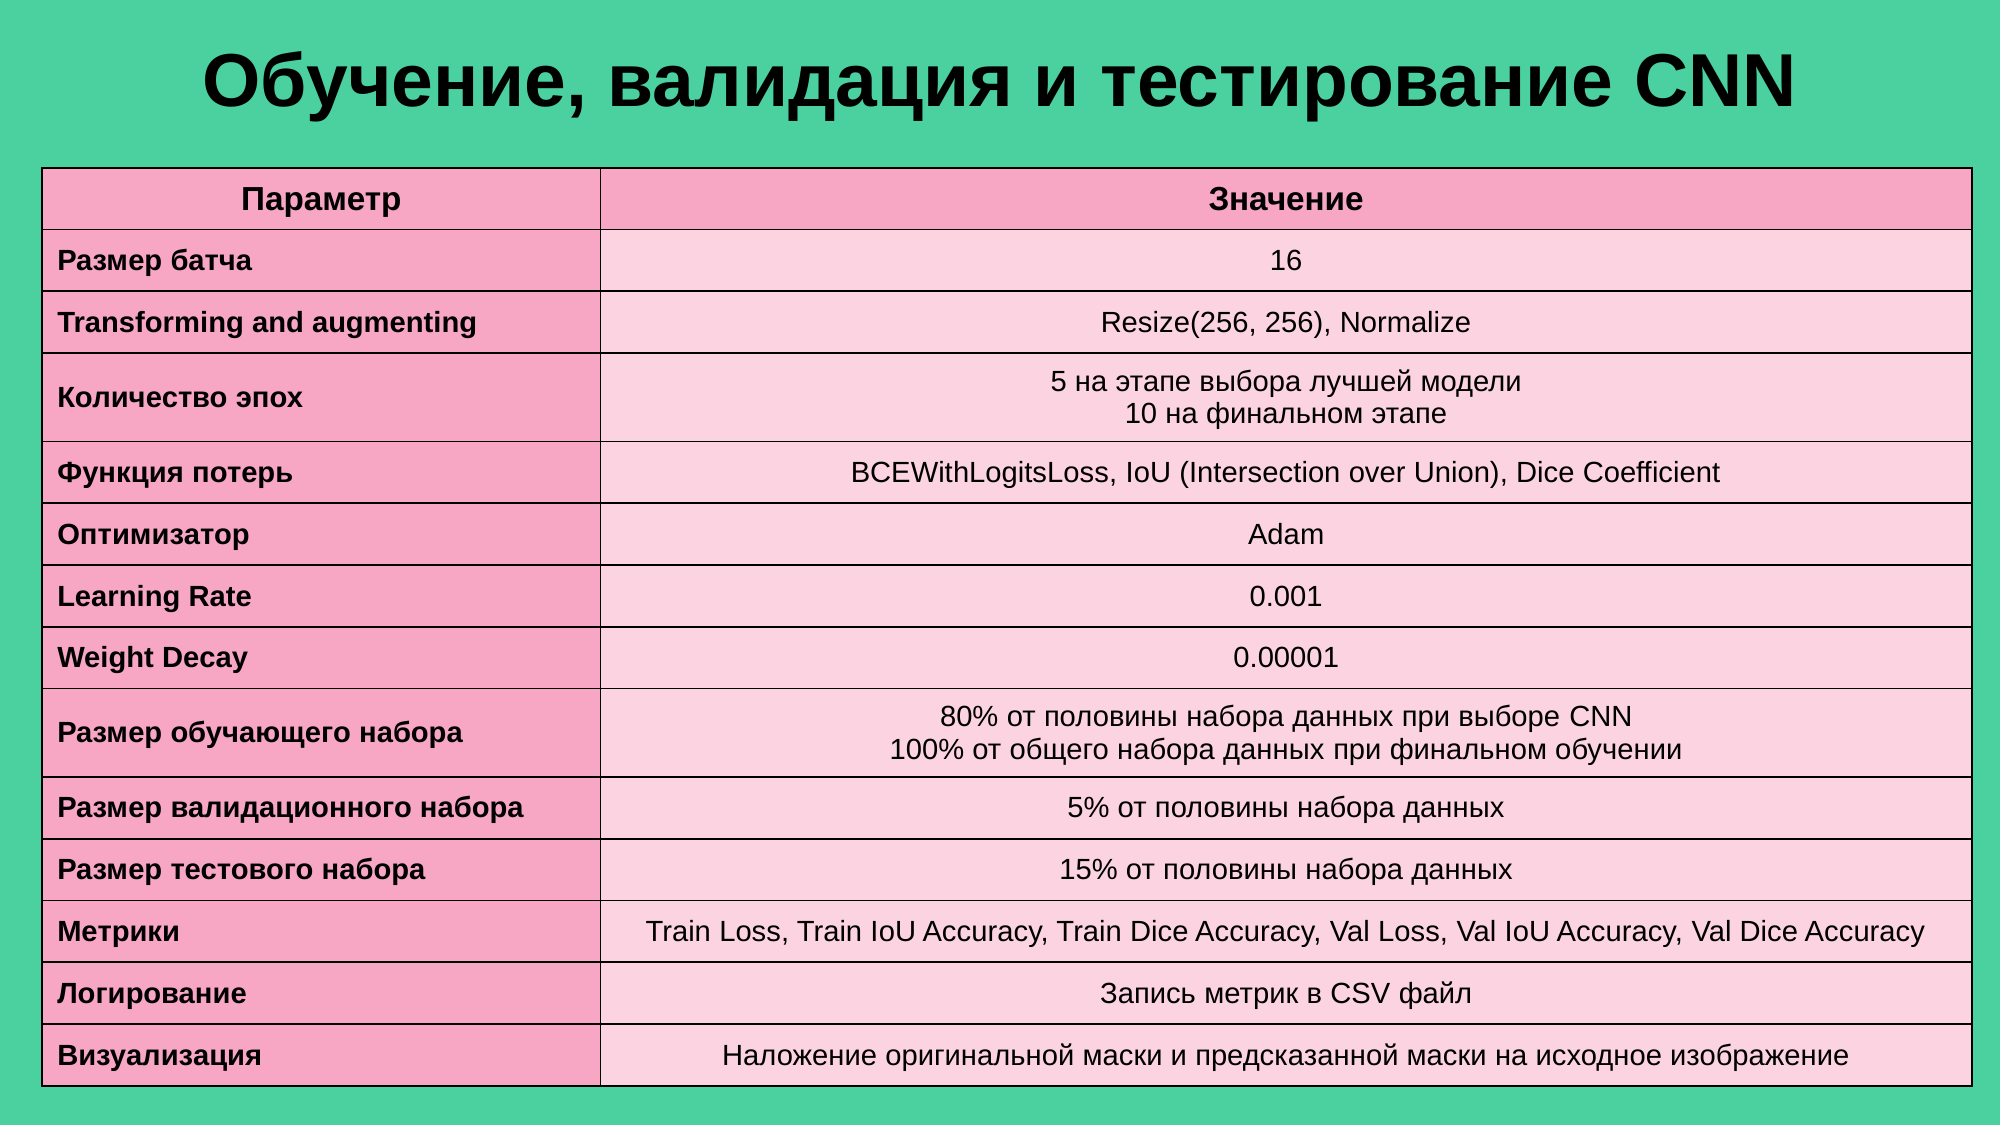

Обучение, валидация и тестирование CNN
| Параметр | Значение |
| --- | --- |
| Размер батча | 16 |
| Transforming and augmenting | Resize(256, 256), Normalize |
| Количество эпох | 5 на этапе выбора лучшей модели 10 на финальном этапе |
| Функция потерь | BCEWithLogitsLoss, IoU (Intersection over Union), Dice Coefficient |
| Оптимизатор | Adam |
| Learning Rate | 0.001 |
| Weight Decay | 0.00001 |
| Размер обучающего набора | 80% от половины набора данных при выборе CNN 100% от общего набора данных при финальном обучении |
| Размер валидационного набора | 5% от половины набора данных |
| Размер тестового набора | 15% от половины набора данных |
| Метрики | Train Loss, Train IoU Accuracy, Train Dice Accuracy, Val Loss, Val IoU Accuracy, Val Dice Accuracy |
| Логирование | Запись метрик в CSV файл |
| Визуализация | Наложение оригинальной маски и предсказанной маски на исходное изображение |